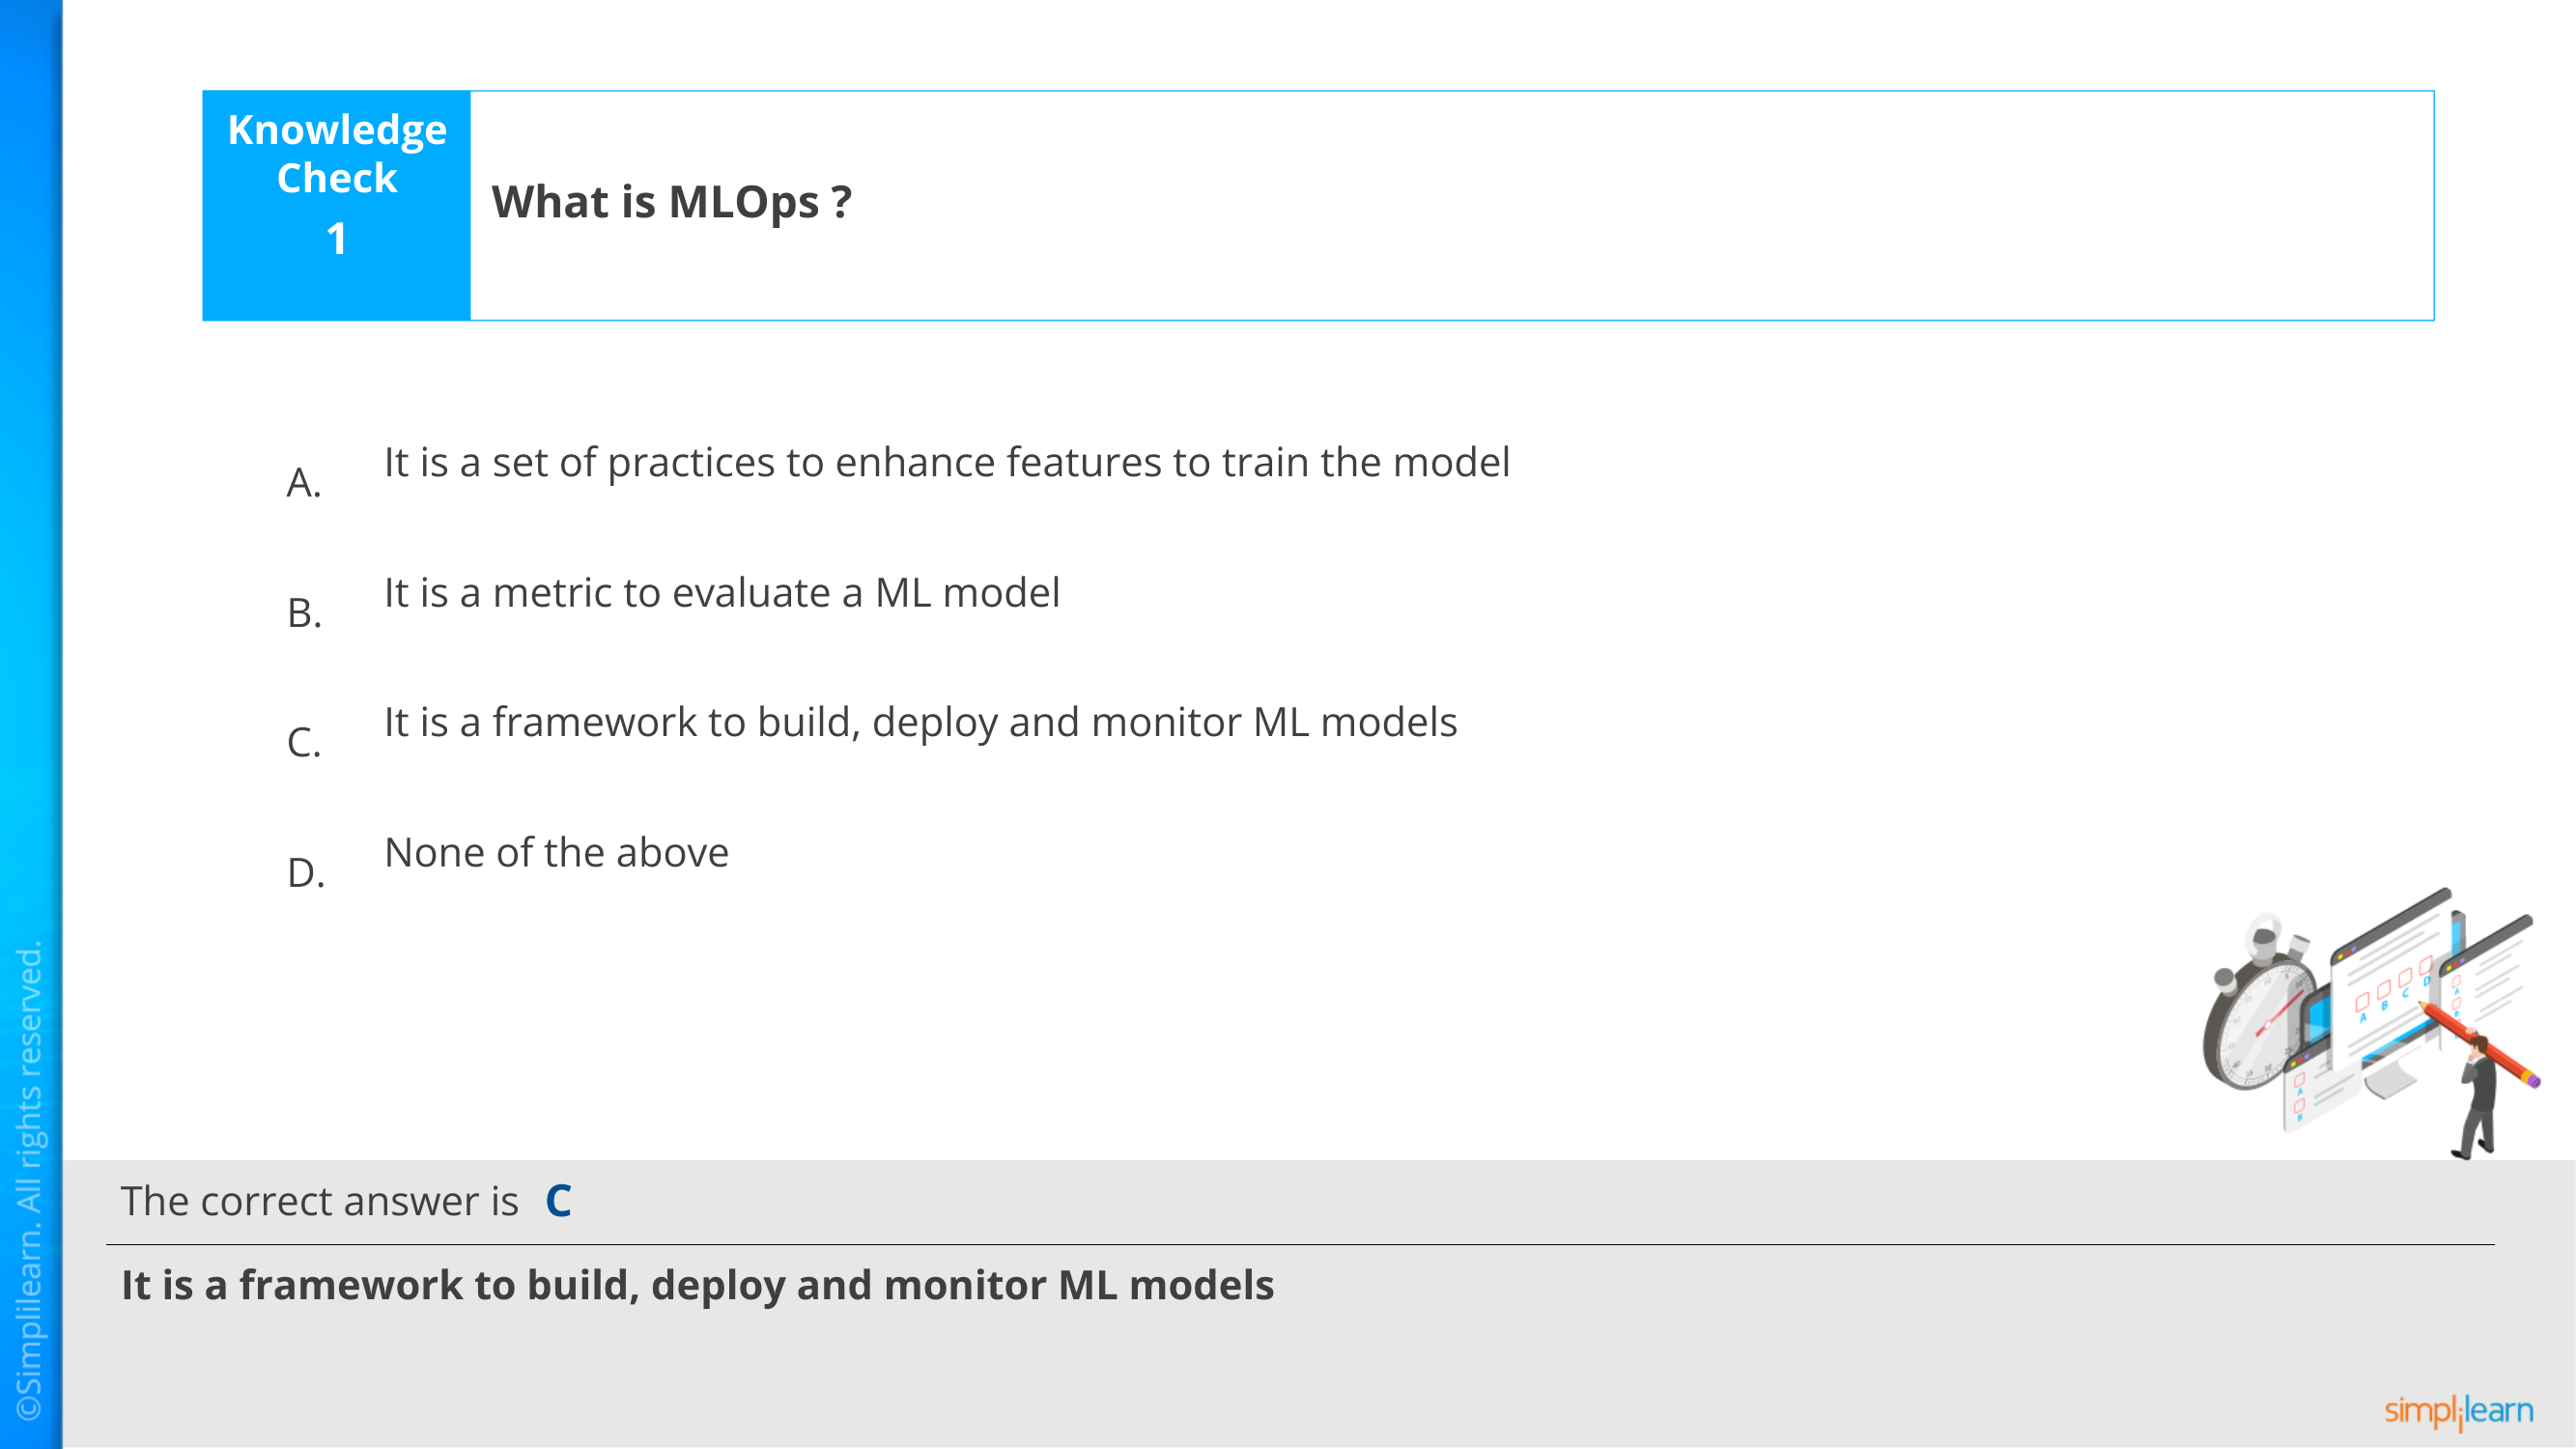

What is MLOps ?
1
It is a set of practices to enhance features to train the model
It is a metric to evaluate a ML model
It is a framework to build, deploy and monitor ML models
None of the above
C
It is a framework to build, deploy and monitor ML models